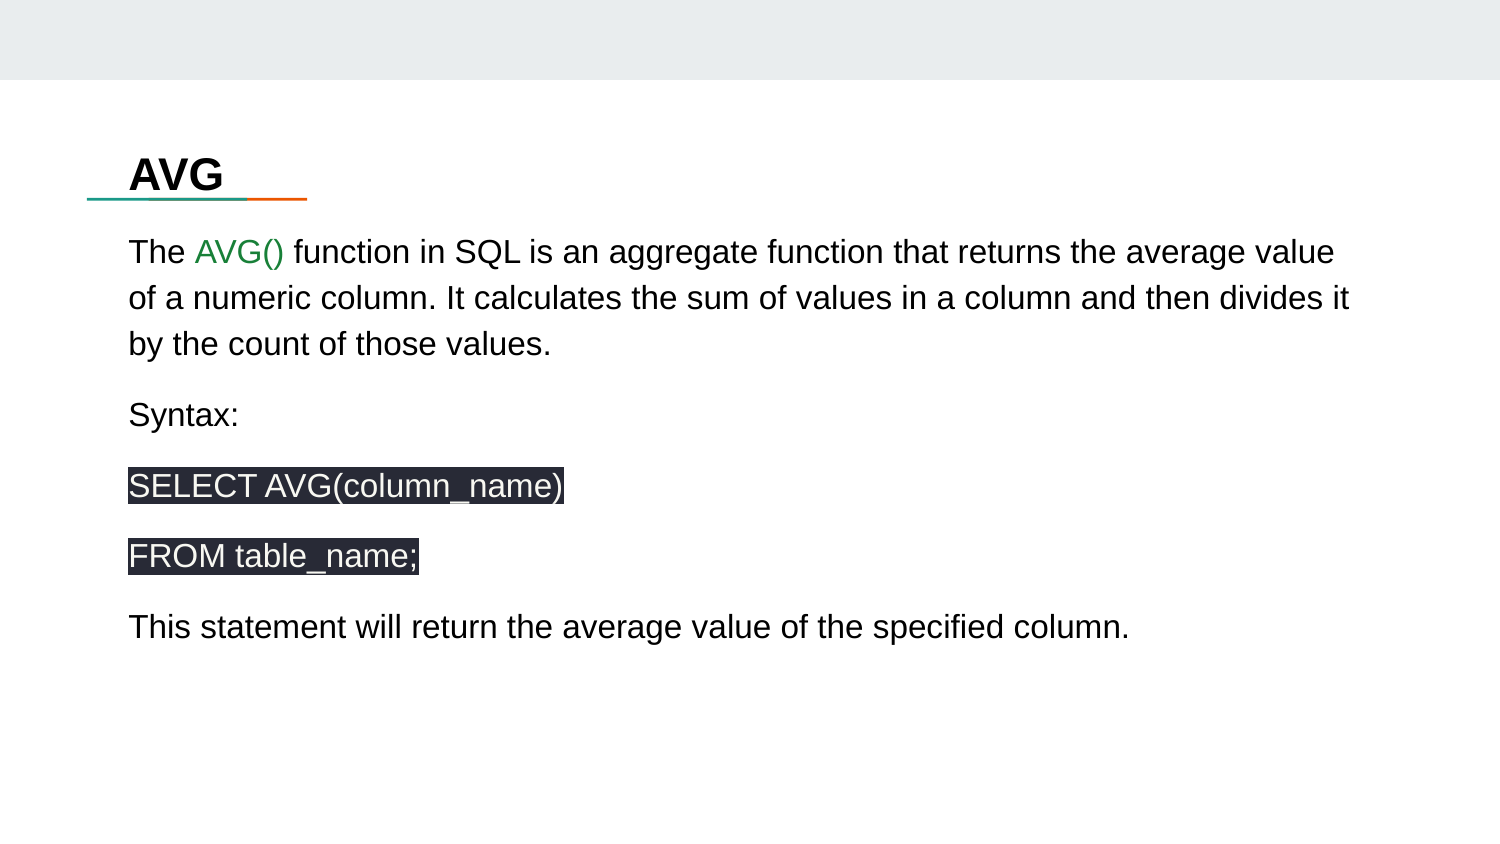

AVG
The AVG() function in SQL is an aggregate function that returns the average value of a numeric column. It calculates the sum of values in a column and then divides it by the count of those values.
Syntax:
SELECT AVG(column_name)
FROM table_name;
This statement will return the average value of the specified column.